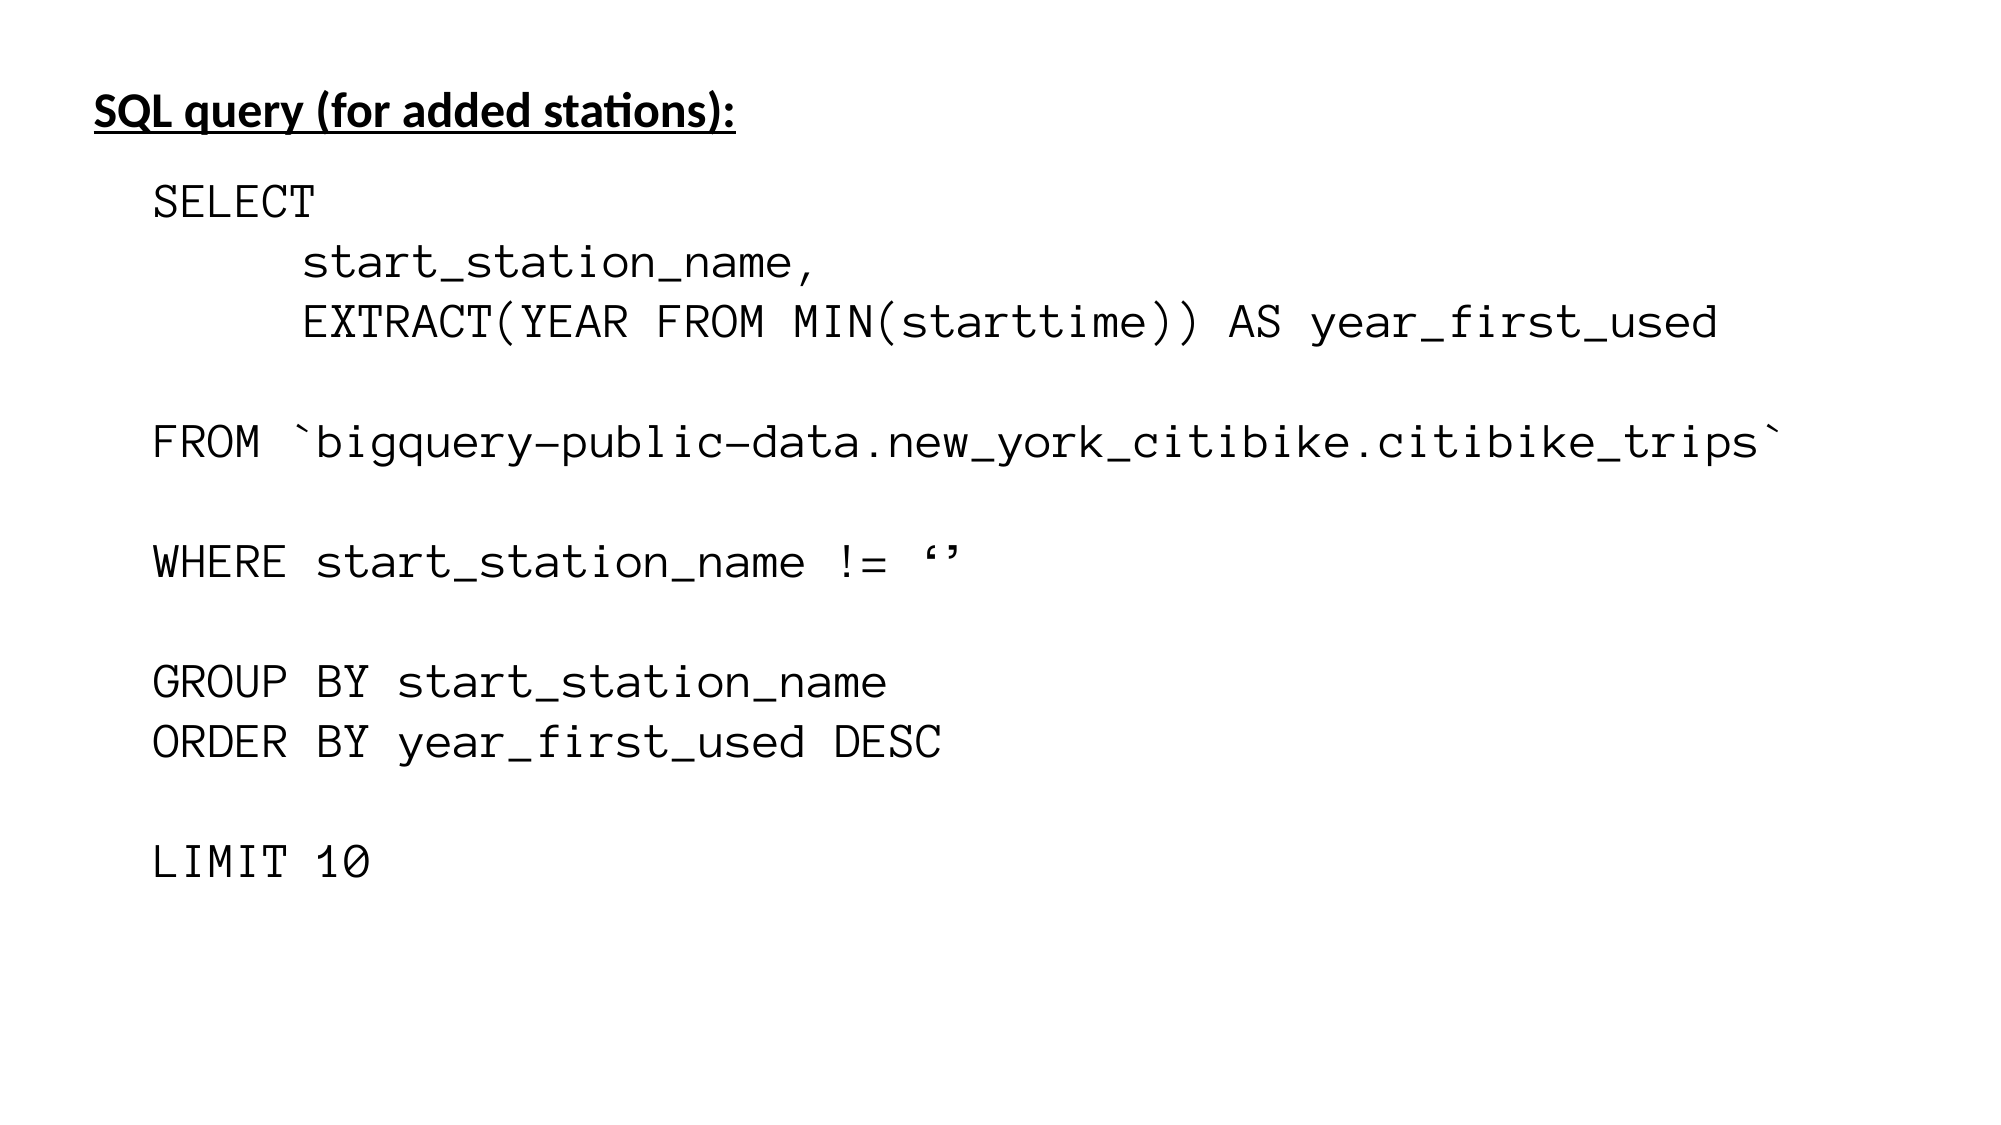

SQL query (for added stations):
SELECT
	start_station_name,
	EXTRACT(YEAR FROM MIN(starttime)) AS year_first_used

FROM `bigquery-public-data.new_york_citibike.citibike_trips`

WHERE start_station_name != ‘’

GROUP BY start_station_name
ORDER BY year_first_used DESC

LIMIT 10